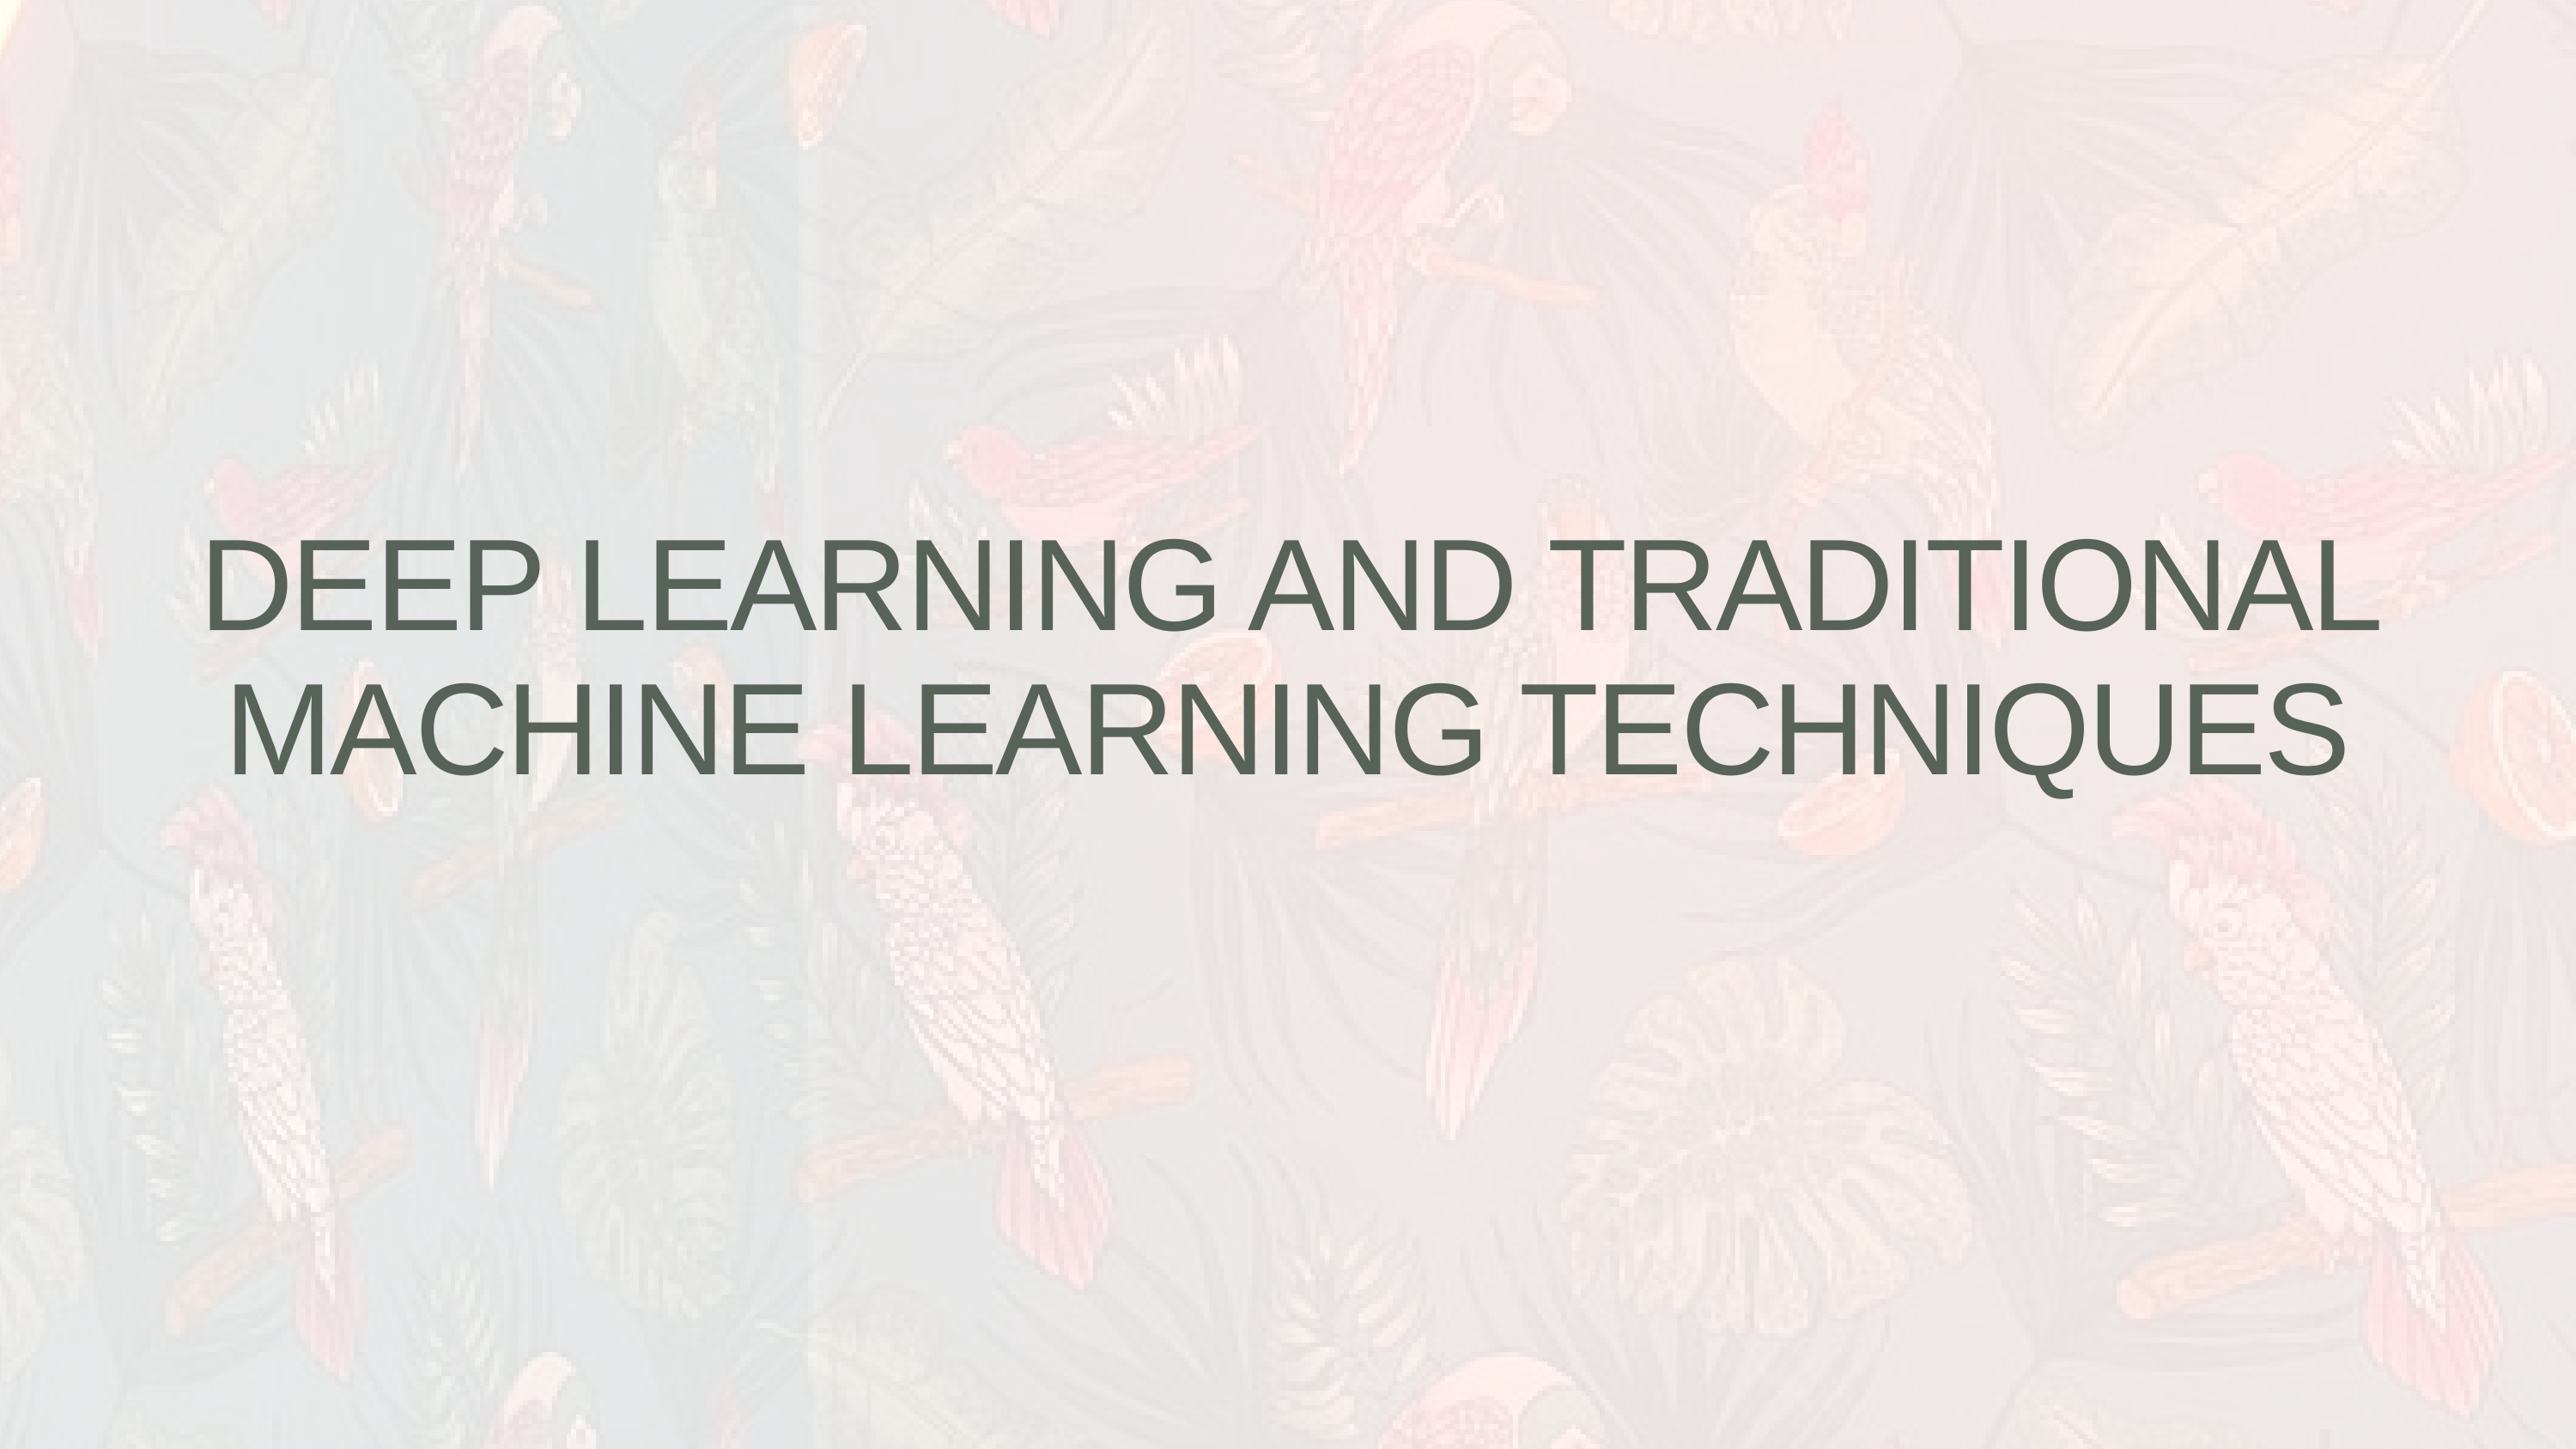

DEEP LEARNING AND TRADITIONAL MACHINE LEARNING TECHNIQUES